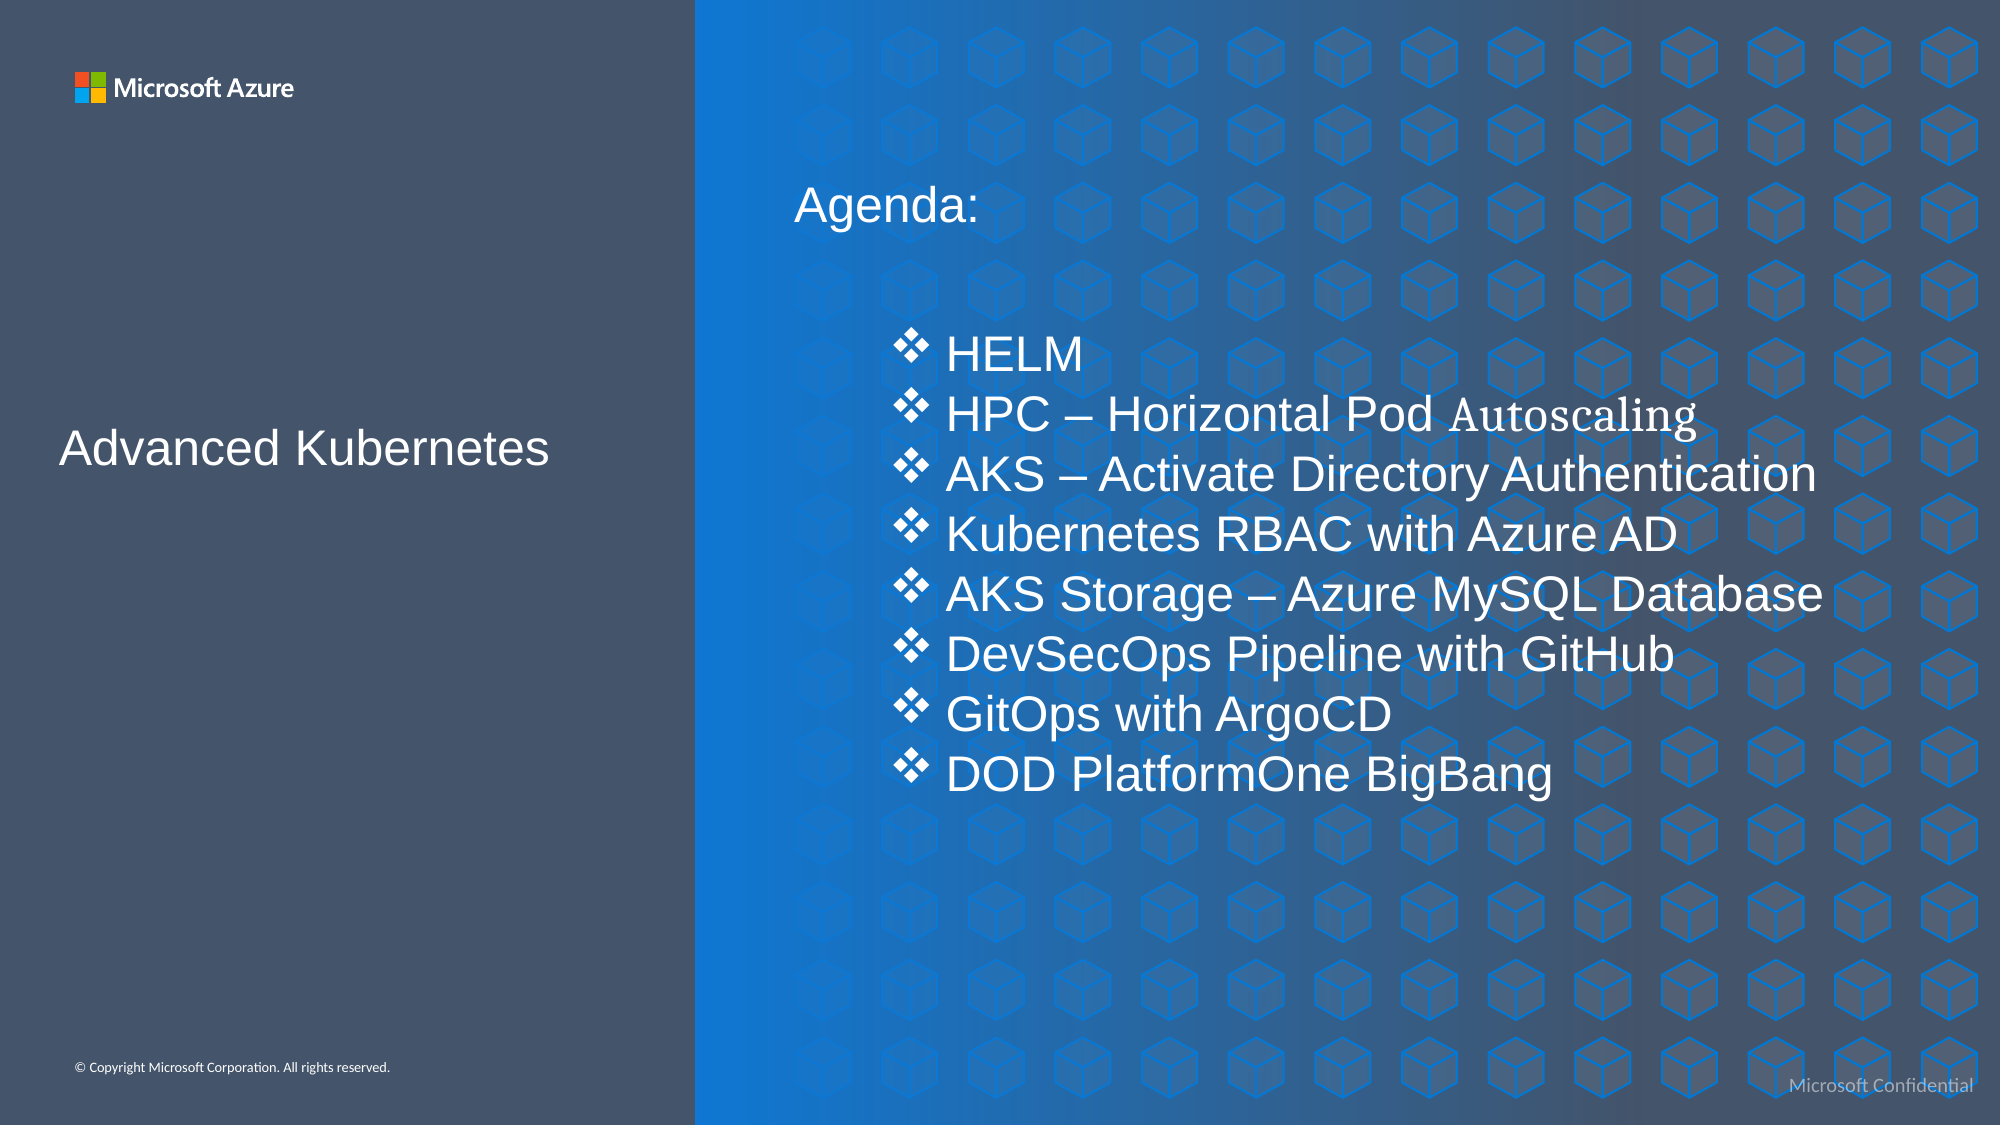

Agenda:
HELM
HPC – Horizontal Pod Autoscaling
AKS – Activate Directory Authentication
Kubernetes RBAC with Azure AD
AKS Storage – Azure MySQL Database
DevSecOps Pipeline with GitHub
GitOps with ArgoCD
DOD PlatformOne BigBang

Advanced Kubernetes
Microsoft Confidential